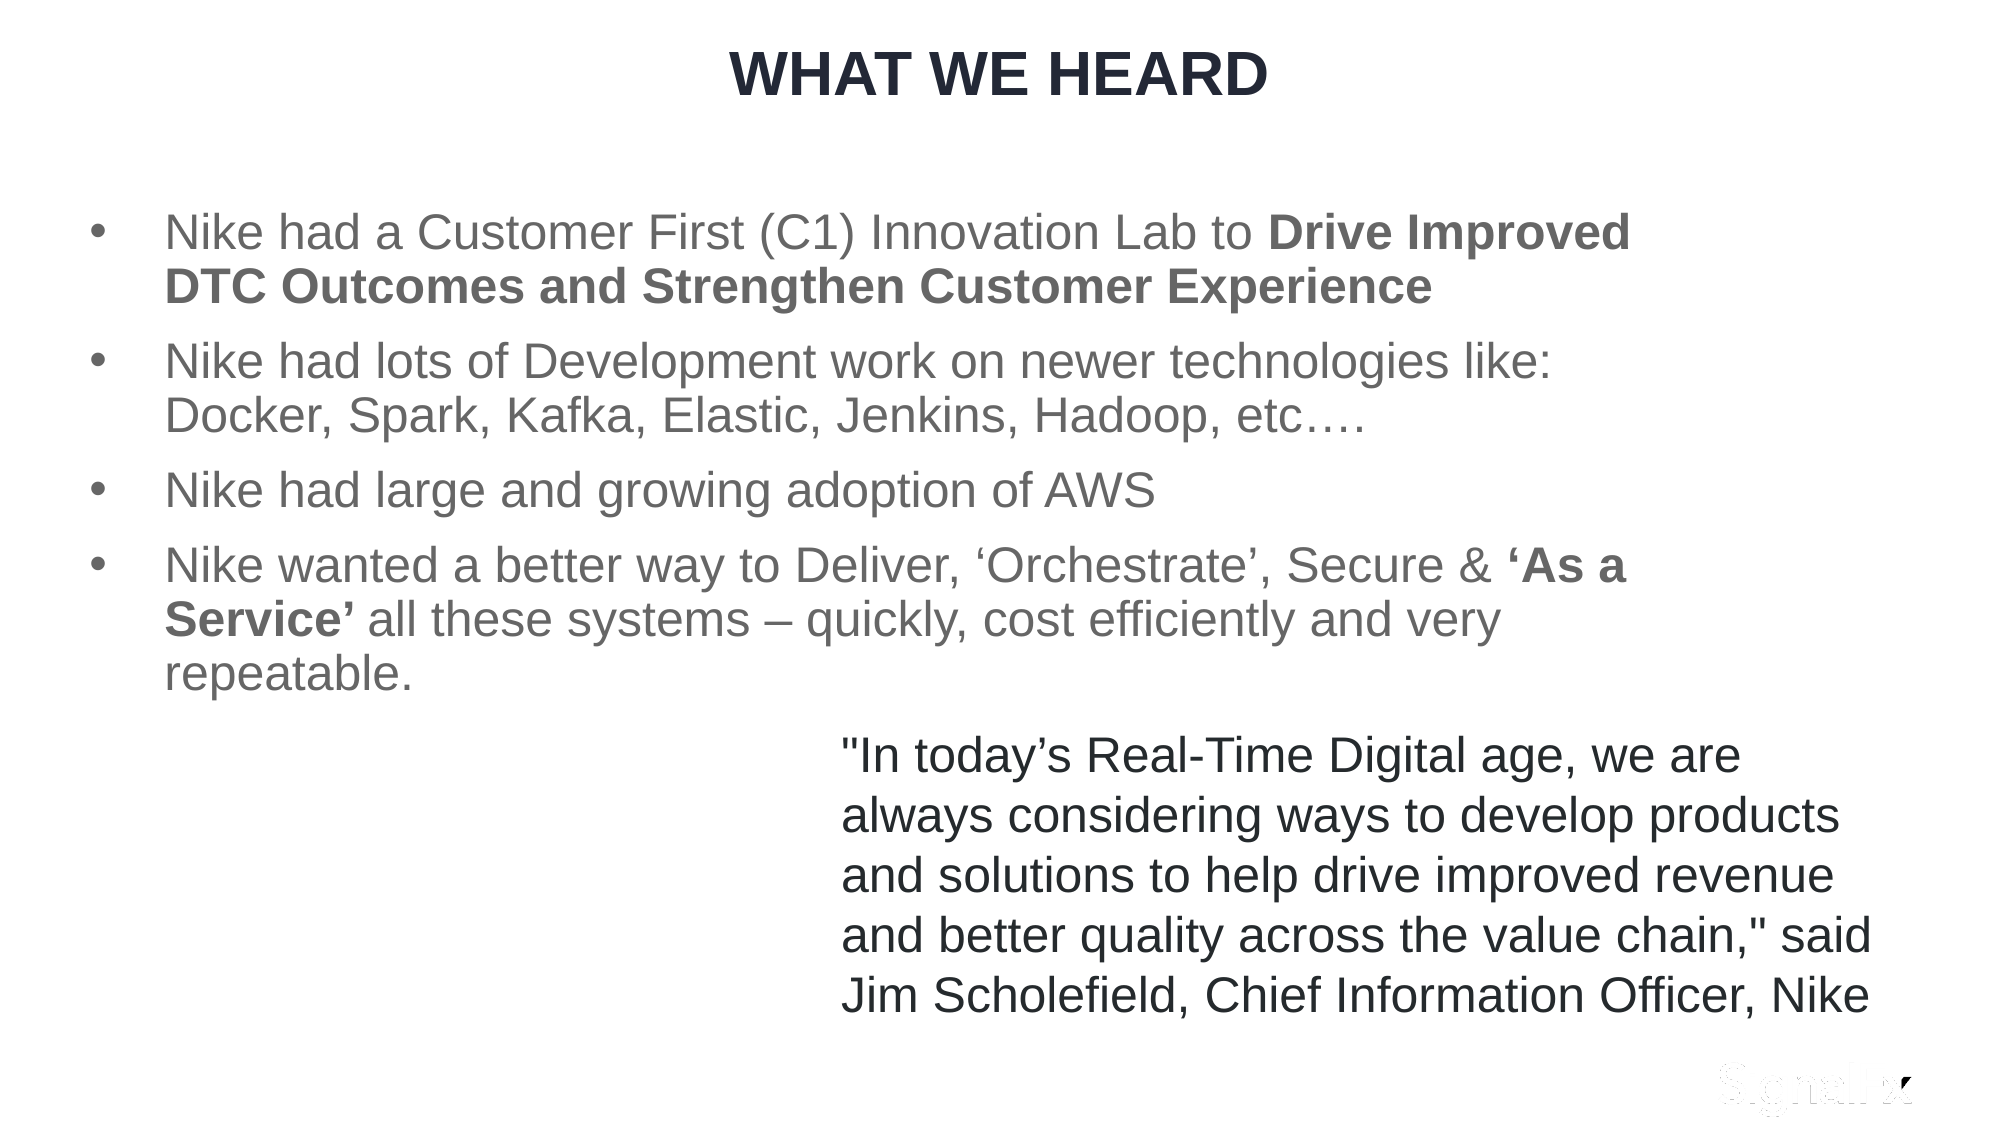

WHAT WE HEARD
Nike had a Customer First (C1) Innovation Lab to Drive Improved DTC Outcomes and Strengthen Customer Experience
Nike had lots of Development work on newer technologies like:  Docker, Spark, Kafka, Elastic, Jenkins, Hadoop, etc….
Nike had large and growing adoption of AWS
Nike wanted a better way to Deliver, ‘Orchestrate’, Secure & ‘As a Service’ all these systems – quickly, cost efficiently and very repeatable.

"In today’s Real-Time Digital age, we are always considering ways to develop products and solutions to help drive improved revenue and better quality across the value chain," said Jim Scholefield, Chief Information Officer, Nike